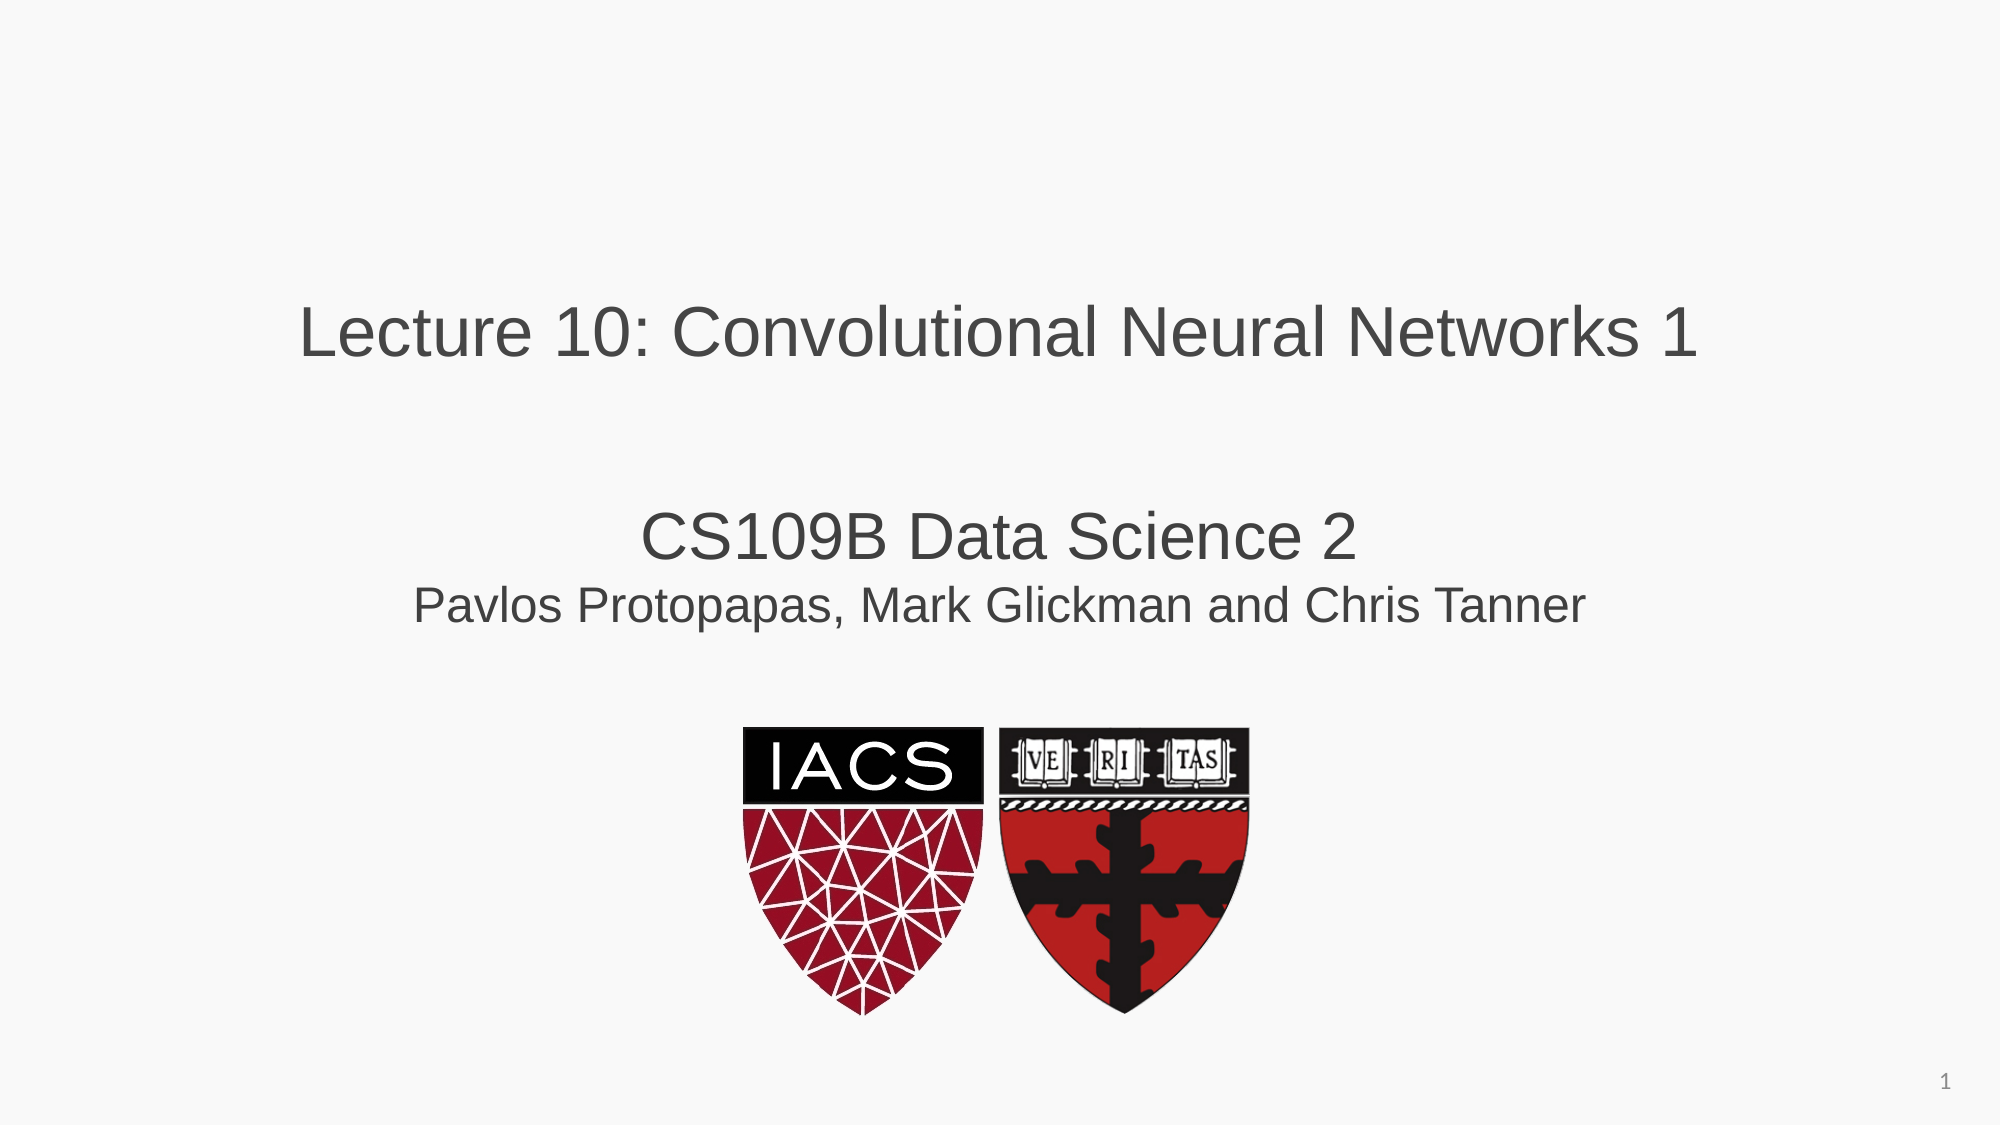

# Lecture 10: Convolutional Neural Networks 1
1